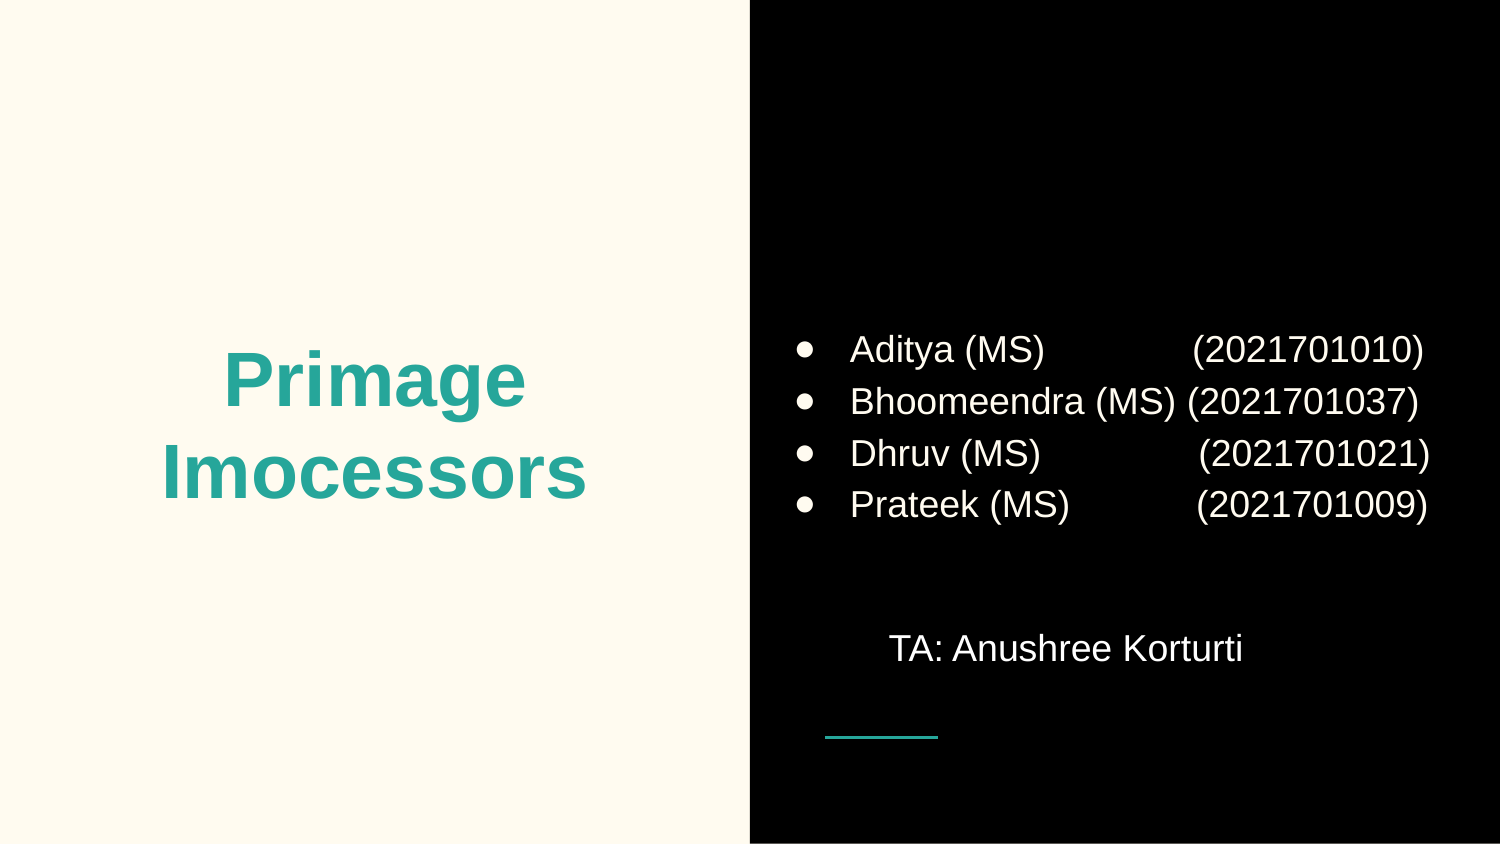

Aditya (MS)              (2021701010)
Bhoomeendra (MS) (2021701037)
Dhruv (MS)               (2021701021)
Prateek (MS)            (2021701009)
# Primage Imocessors
TA: Anushree Korturti